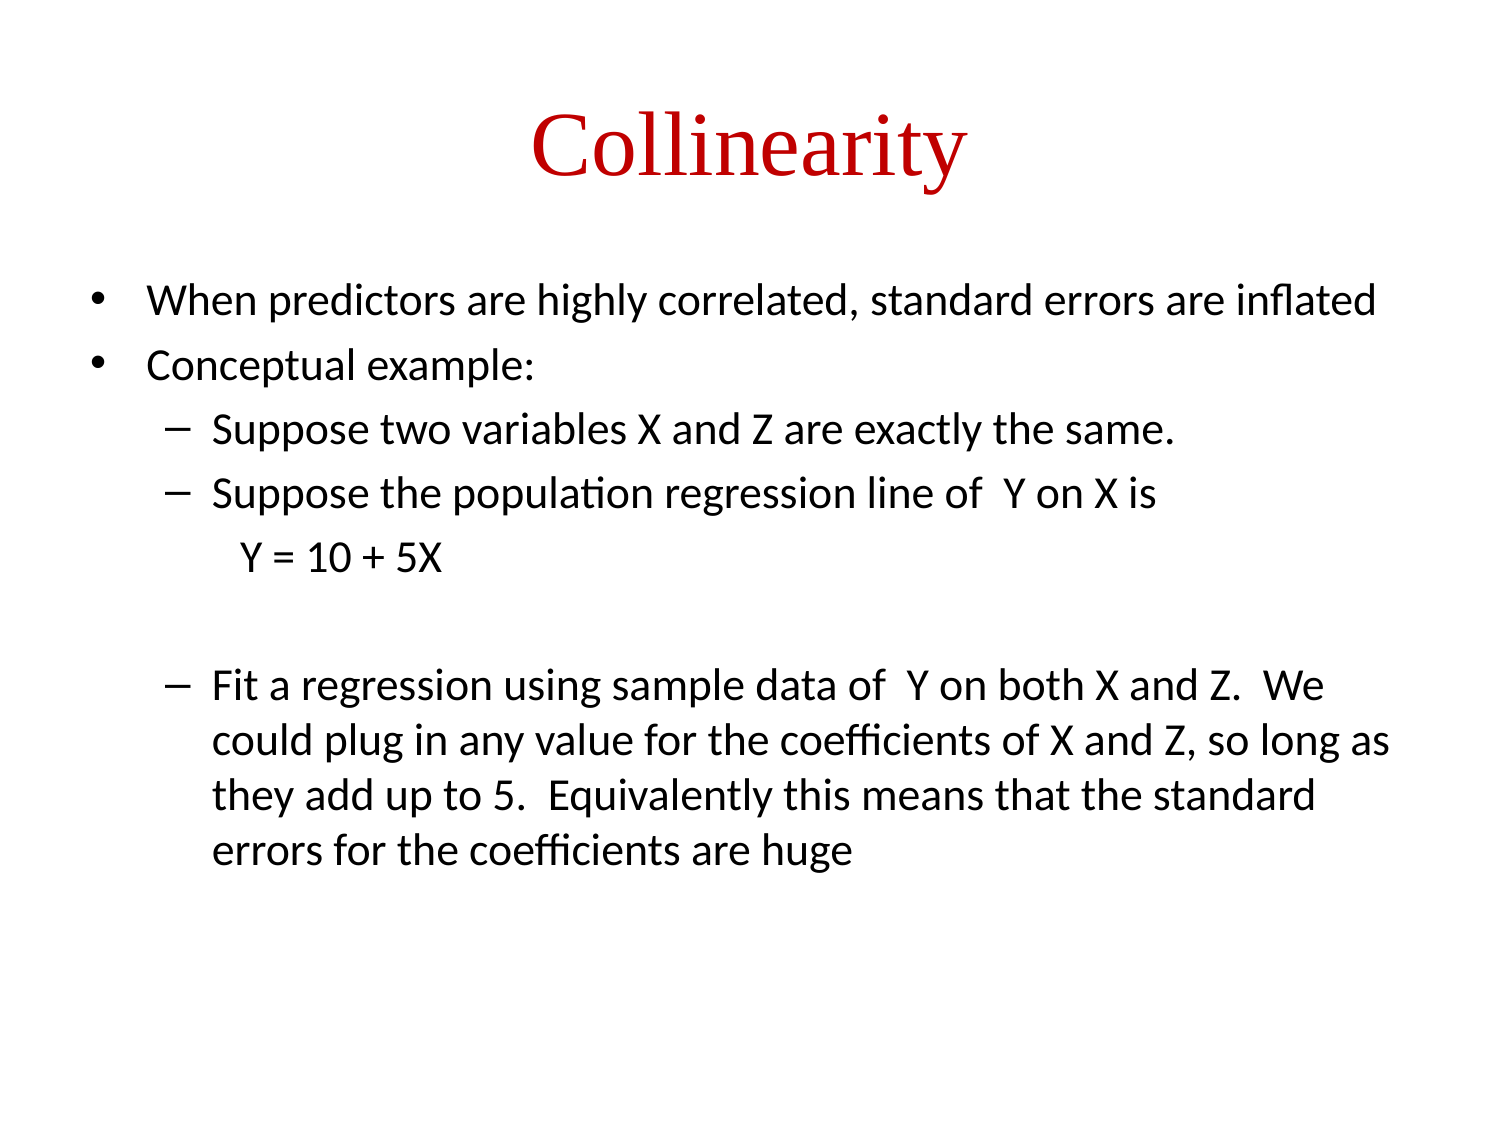

# Collinearity
When predictors are highly correlated, standard errors are inflated
Conceptual example:
Suppose two variables X and Z are exactly the same.
Suppose the population regression line of  Y on X is
Y = 10 + 5X

Fit a regression using sample data of  Y on both X and Z.  We could plug in any value for the coefficients of X and Z, so long as they add up to 5.  Equivalently this means that the standard errors for the coefficients are huge